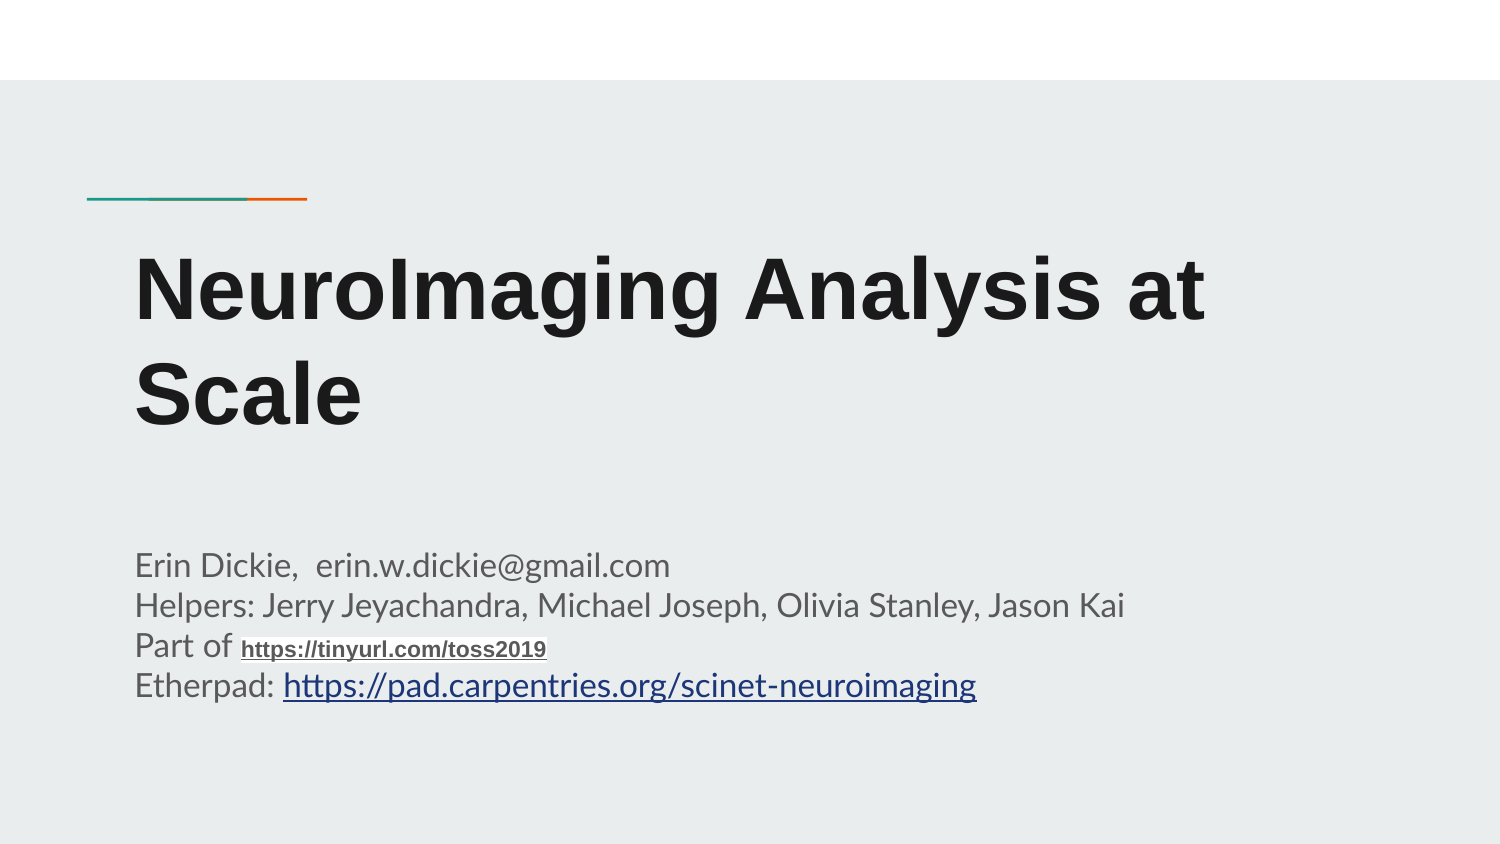

# NeuroImaging Analysis at Scale
Erin Dickie,  erin.w.dickie@gmail.com
Helpers: Jerry Jeyachandra, Michael Joseph, Olivia Stanley, Jason Kai
Part of https://tinyurl.com/toss2019
Etherpad: https://pad.carpentries.org/scinet-neuroimaging